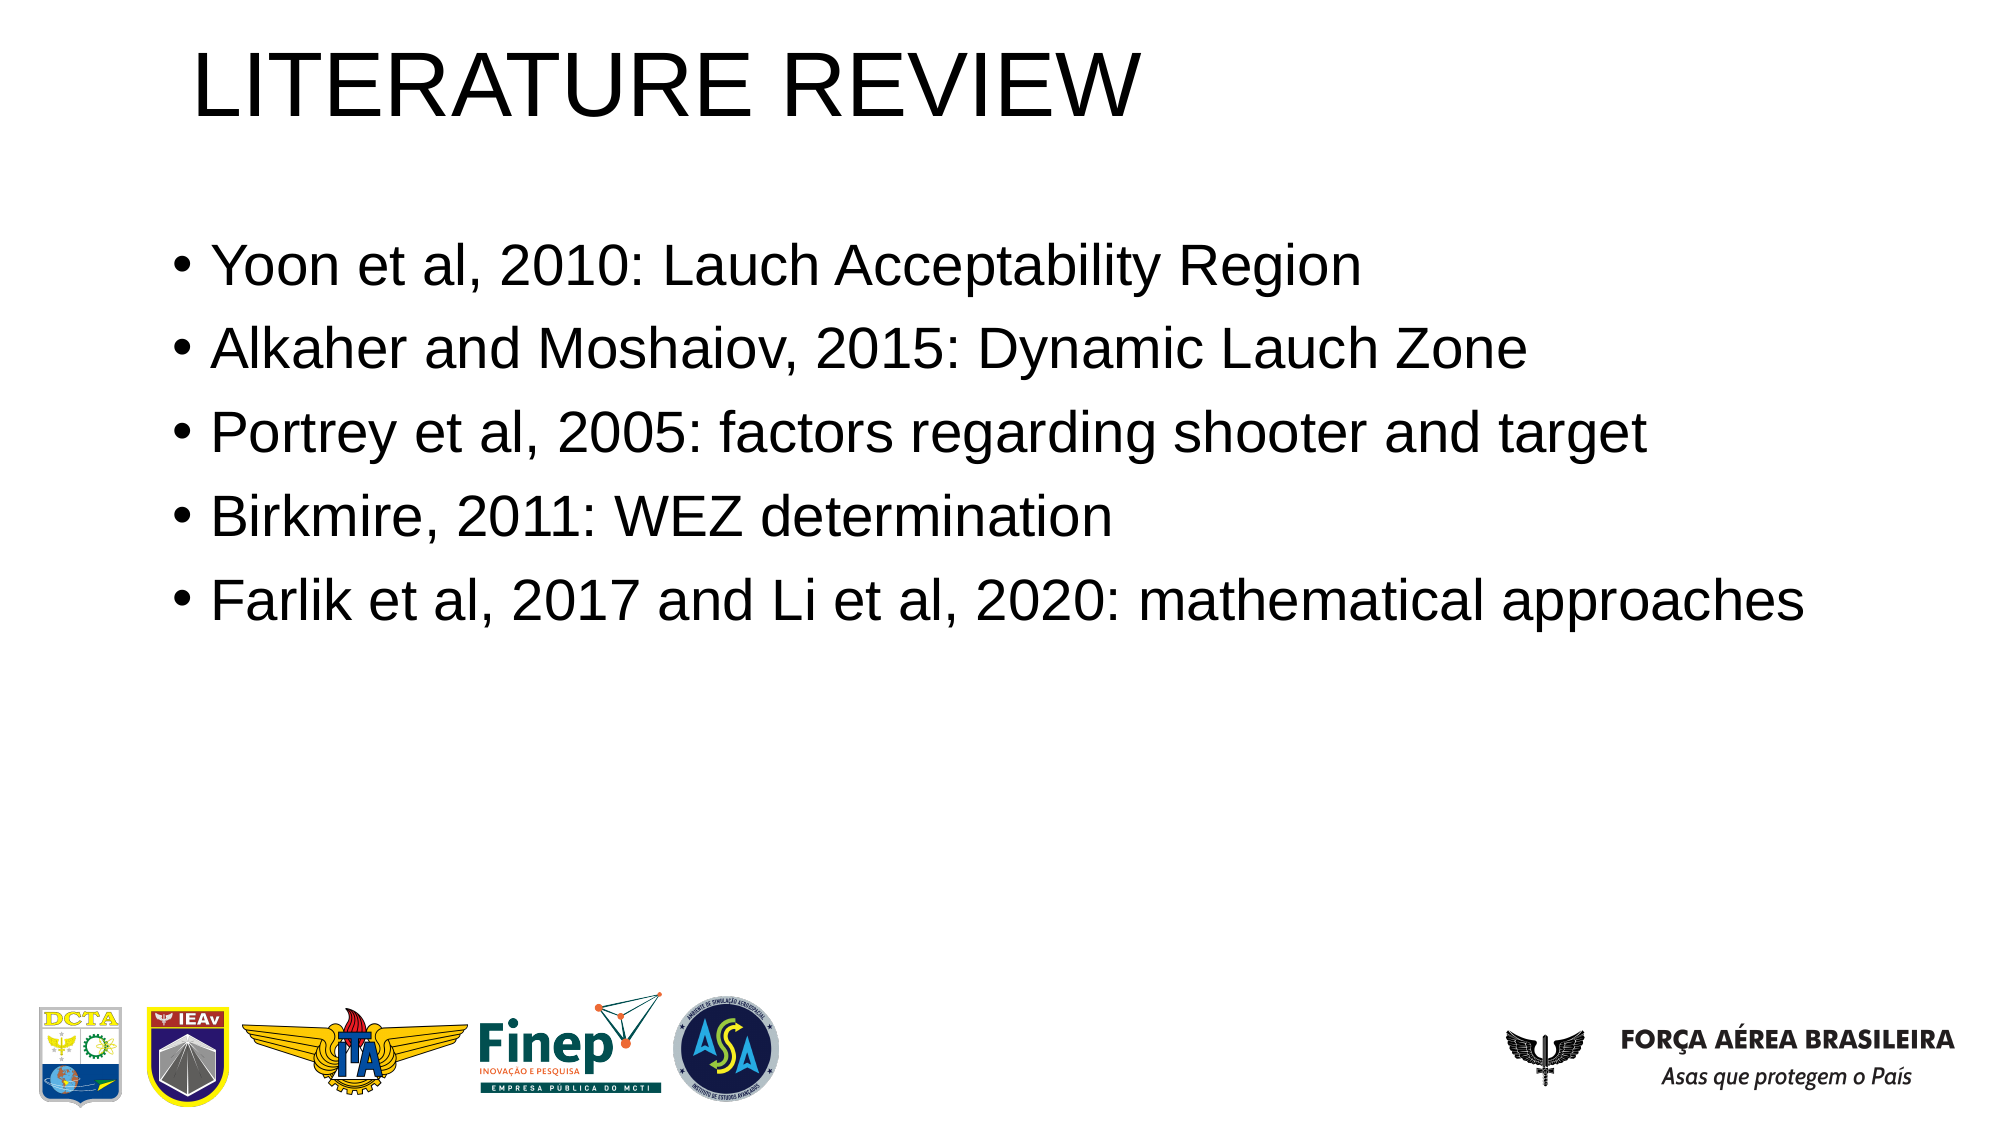

# LITERATURE REVIEW
Yoon et al, 2010: Lauch Acceptability Region
Alkaher and Moshaiov, 2015: Dynamic Lauch Zone
Portrey et al, 2005: factors regarding shooter and target
Birkmire, 2011: WEZ determination
Farlik et al, 2017 and Li et al, 2020: mathematical approaches